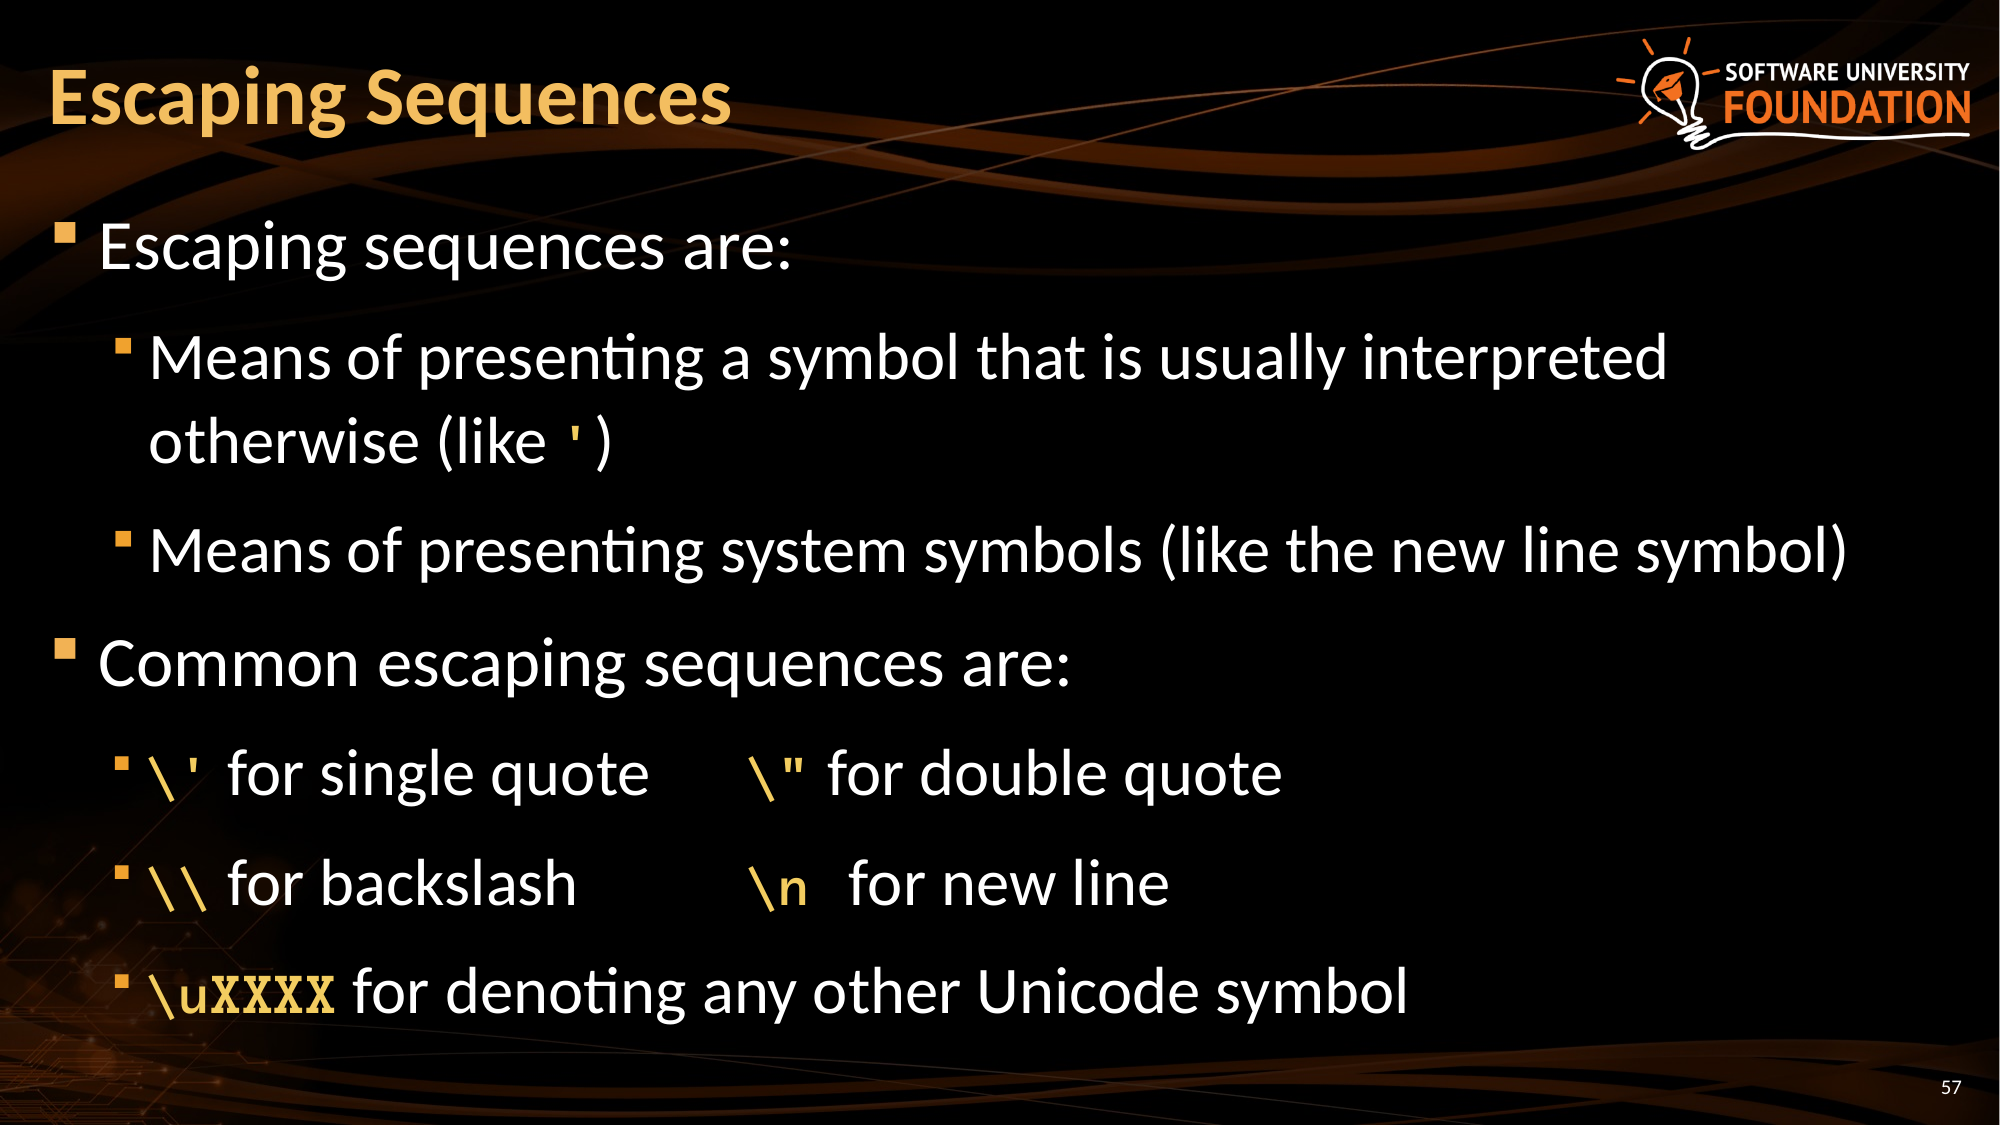

# Escaping Sequences
Escaping sequences are:
Means of presenting a symbol that is usually interpreted otherwise (like ')
Means of presenting system symbols (like the new line symbol)
Common escaping sequences are:
\' for single quote	\" for double quote
\\ for backslash		\n for new line
\uXXXX for denoting any other Unicode symbol
57